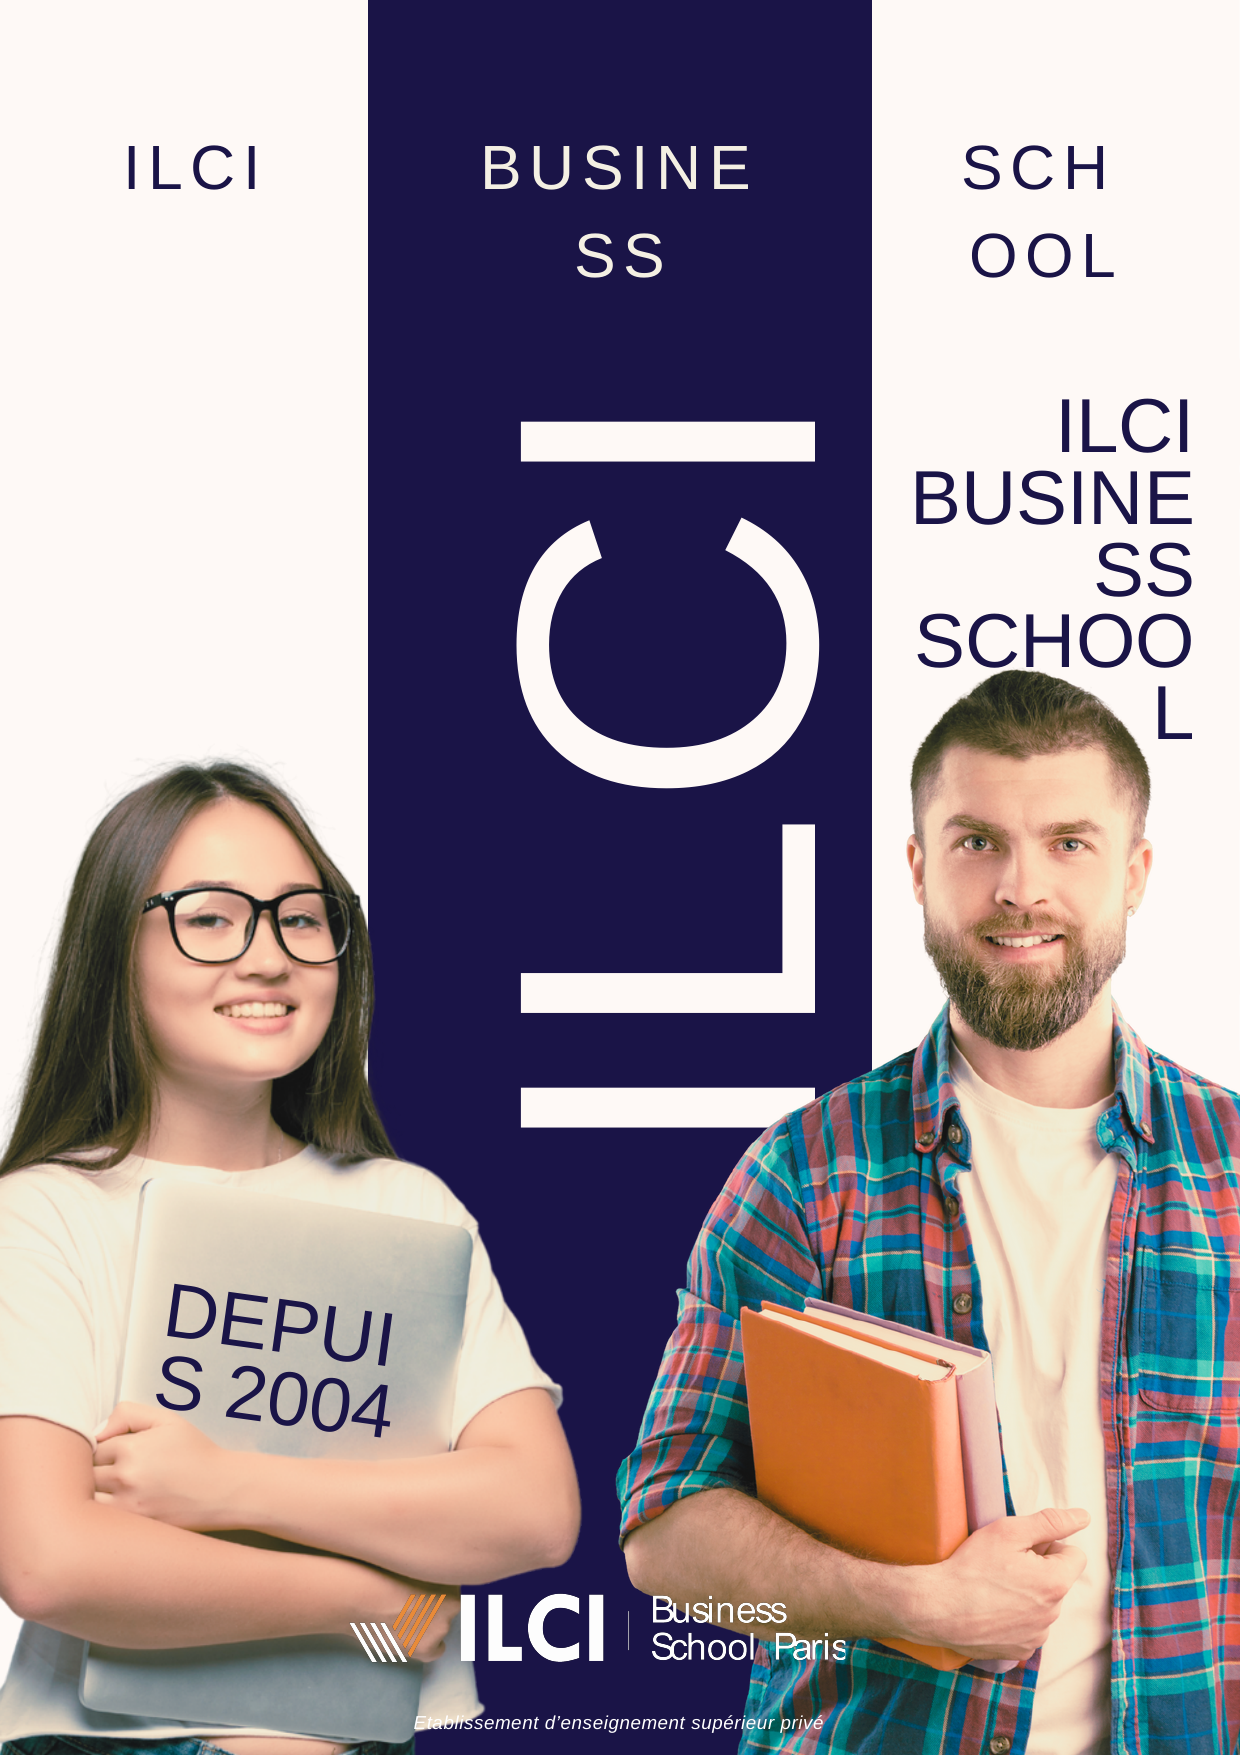

ILCI
BUSINESS
SCHOOL
ILCI
BUSINESS
SCHOOL
ILCI 2025

DEPUIS 2004

Etablissement d’enseignement supérieur privé
Etablissement d’enseignement supérieur privé